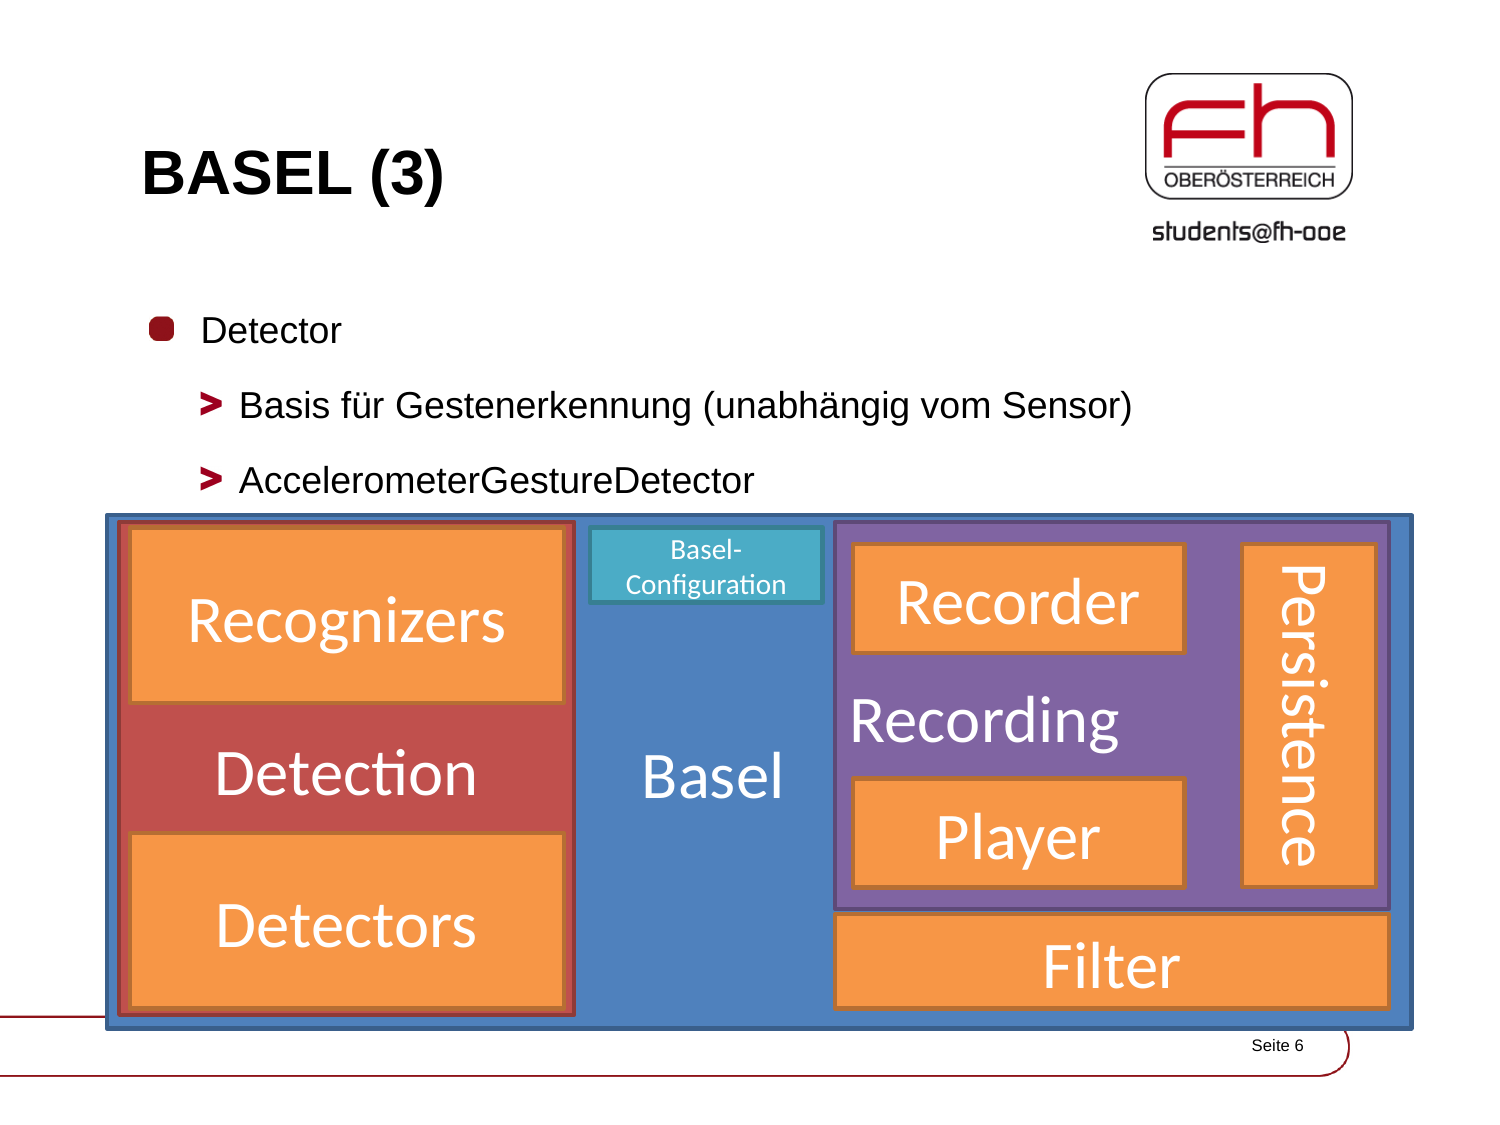

# BASEL (3)
Detector
Basis für Gestenerkennung (unabhängig vom Sensor)
AccelerometerGestureDetector

Basel     .
Detection
Recording
Recognizers
Basel-Configuration
Recorder
Persistence
Player
Detectors
Filter
Seite 6